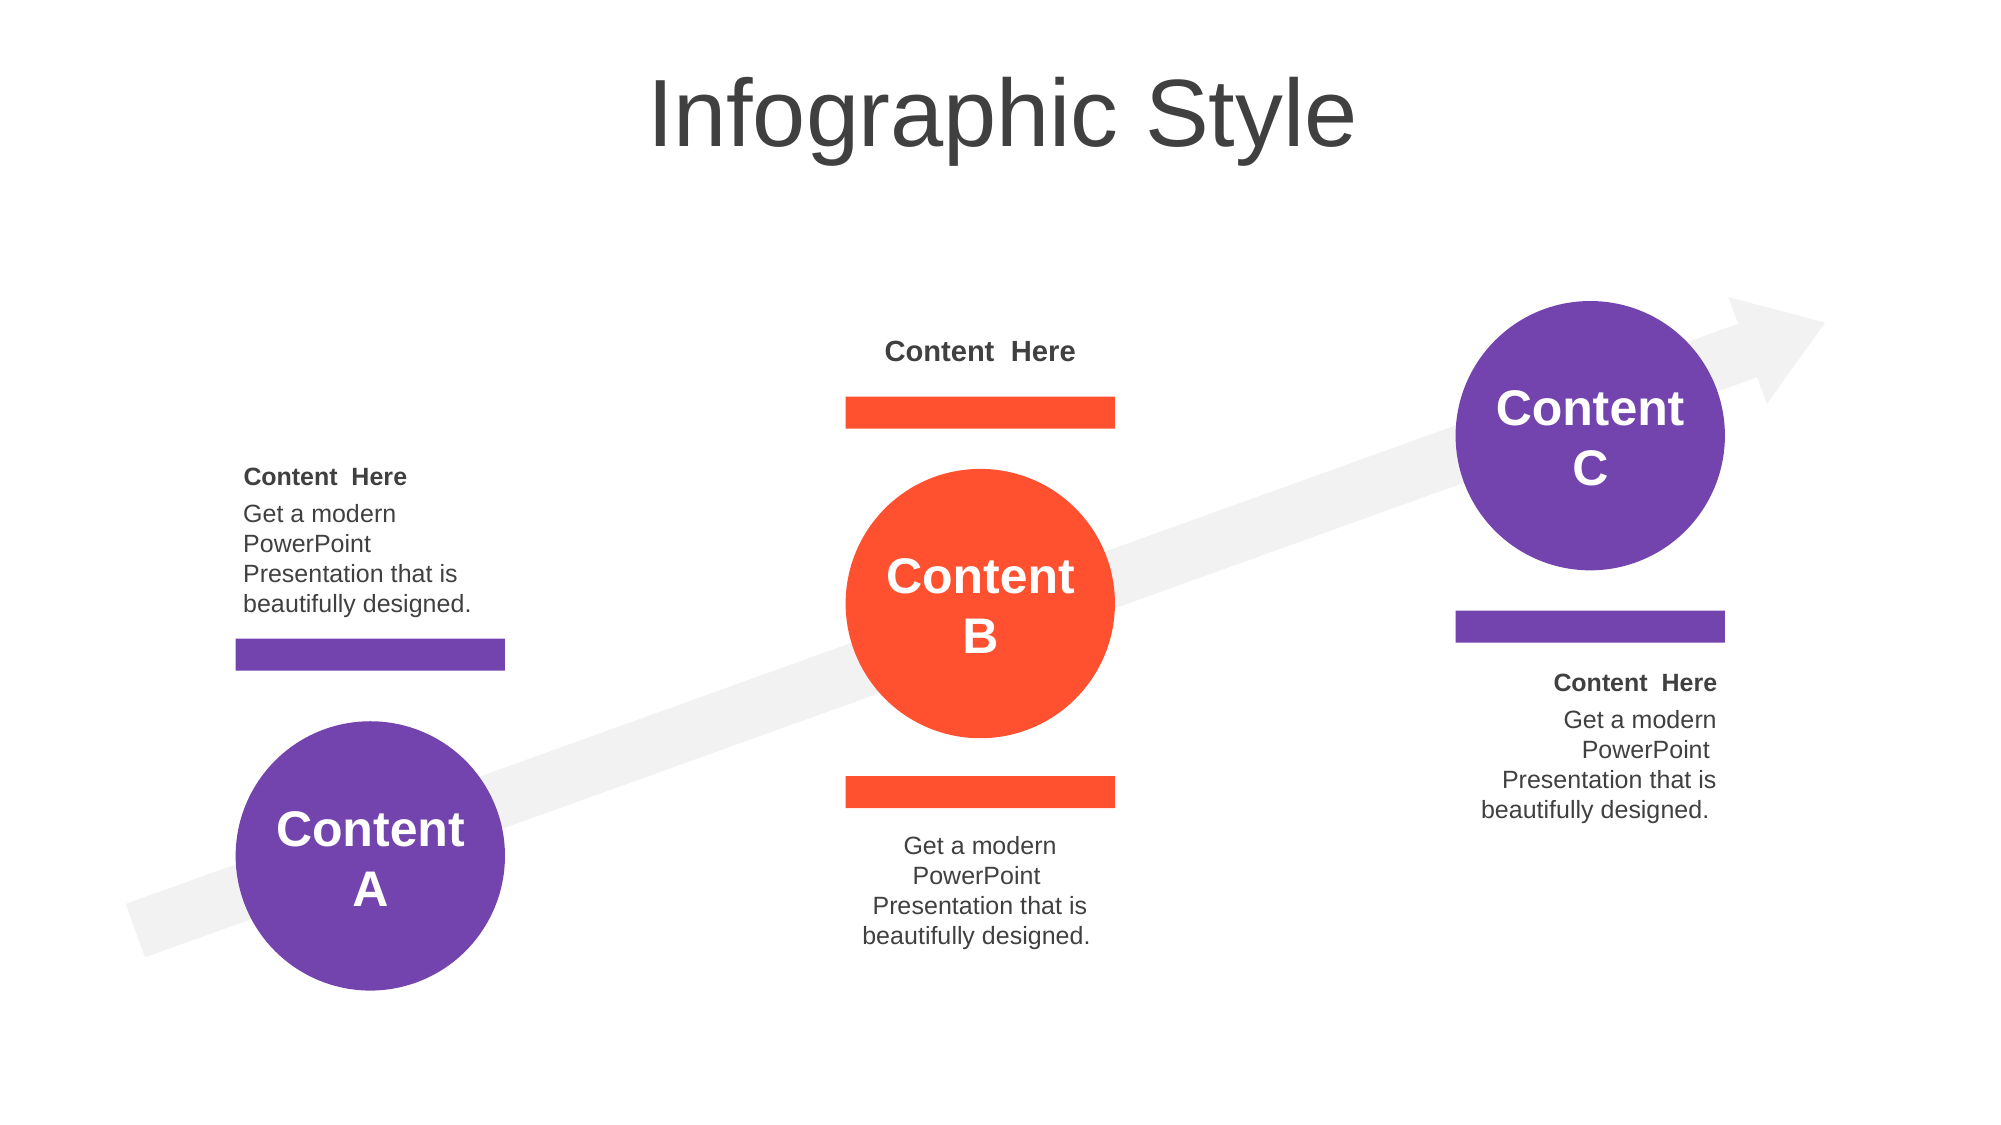

Infographic Style

Content  Here
Content
C

Content  Here
Get a modern PowerPoint  Presentation that is beautifully designed.

Content
B

Content  Here
Get a modern PowerPoint  Presentation that is beautifully designed.

Content
A
Get a modern PowerPoint  Presentation that is beautifully designed.